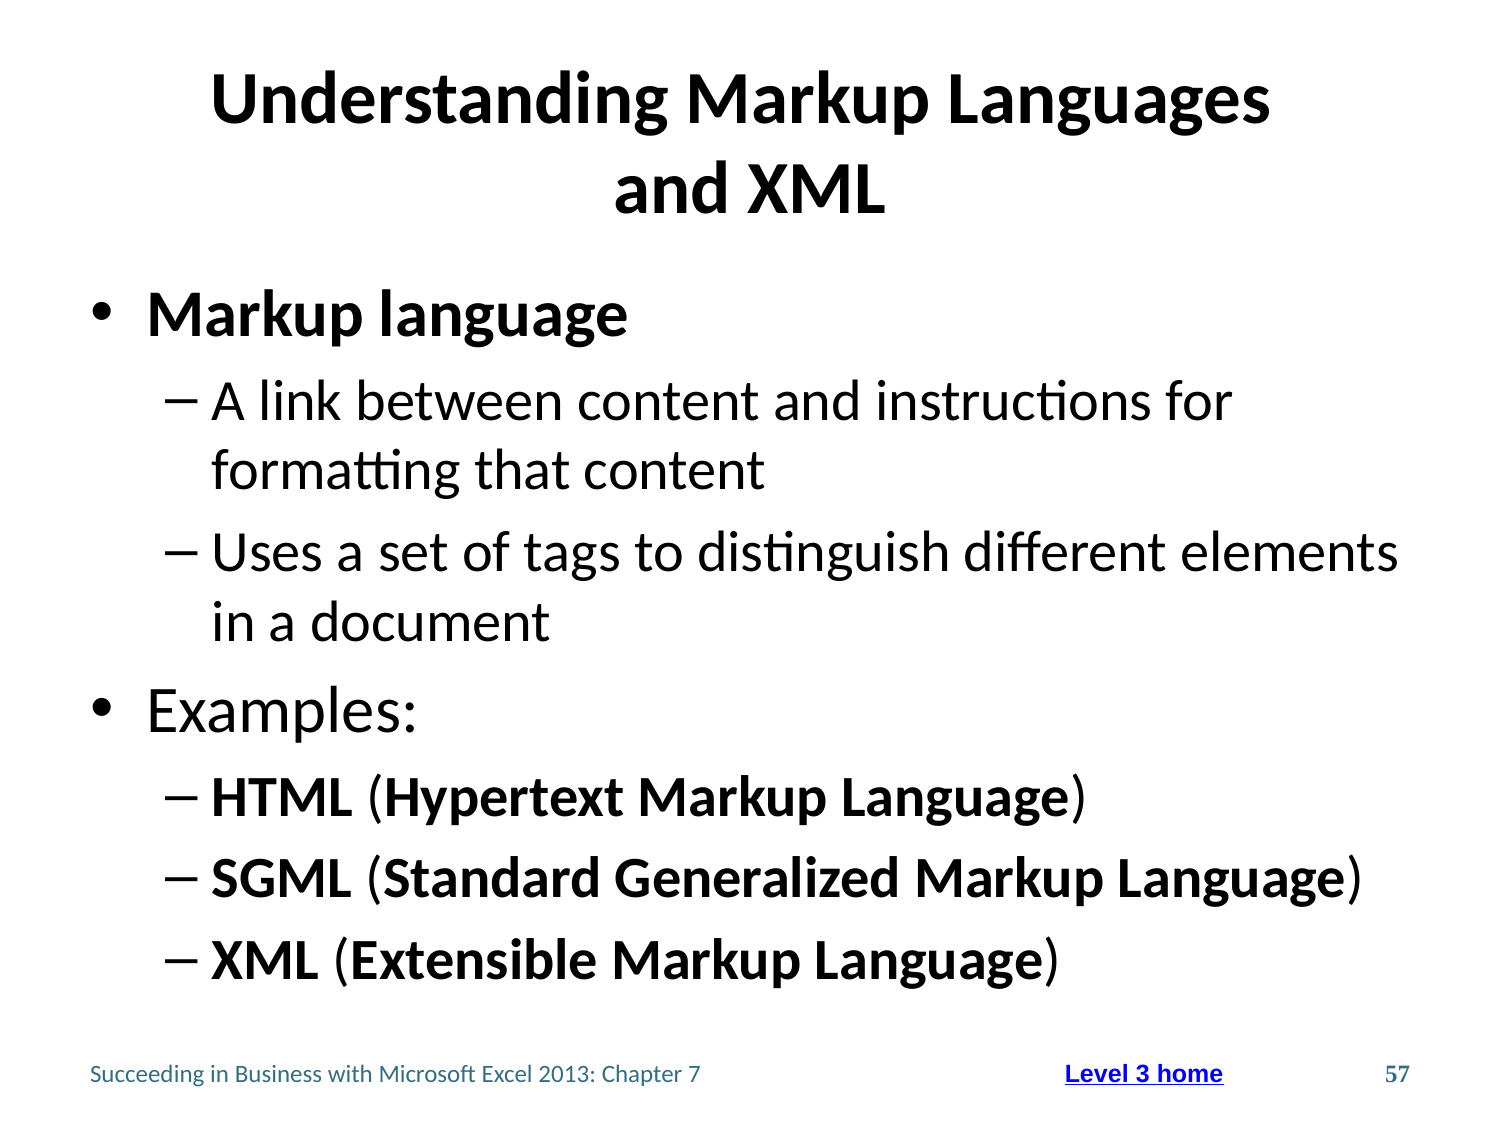

# Understanding Markup Languages and XML
Markup language
A link between content and instructions for formatting that content
Uses a set of tags to distinguish different elements in a document
Examples:
HTML (Hypertext Markup Language)
SGML (Standard Generalized Markup Language)
XML (Extensible Markup Language)
Succeeding in Business with Microsoft Excel 2013: Chapter 7
57
Level 3 home